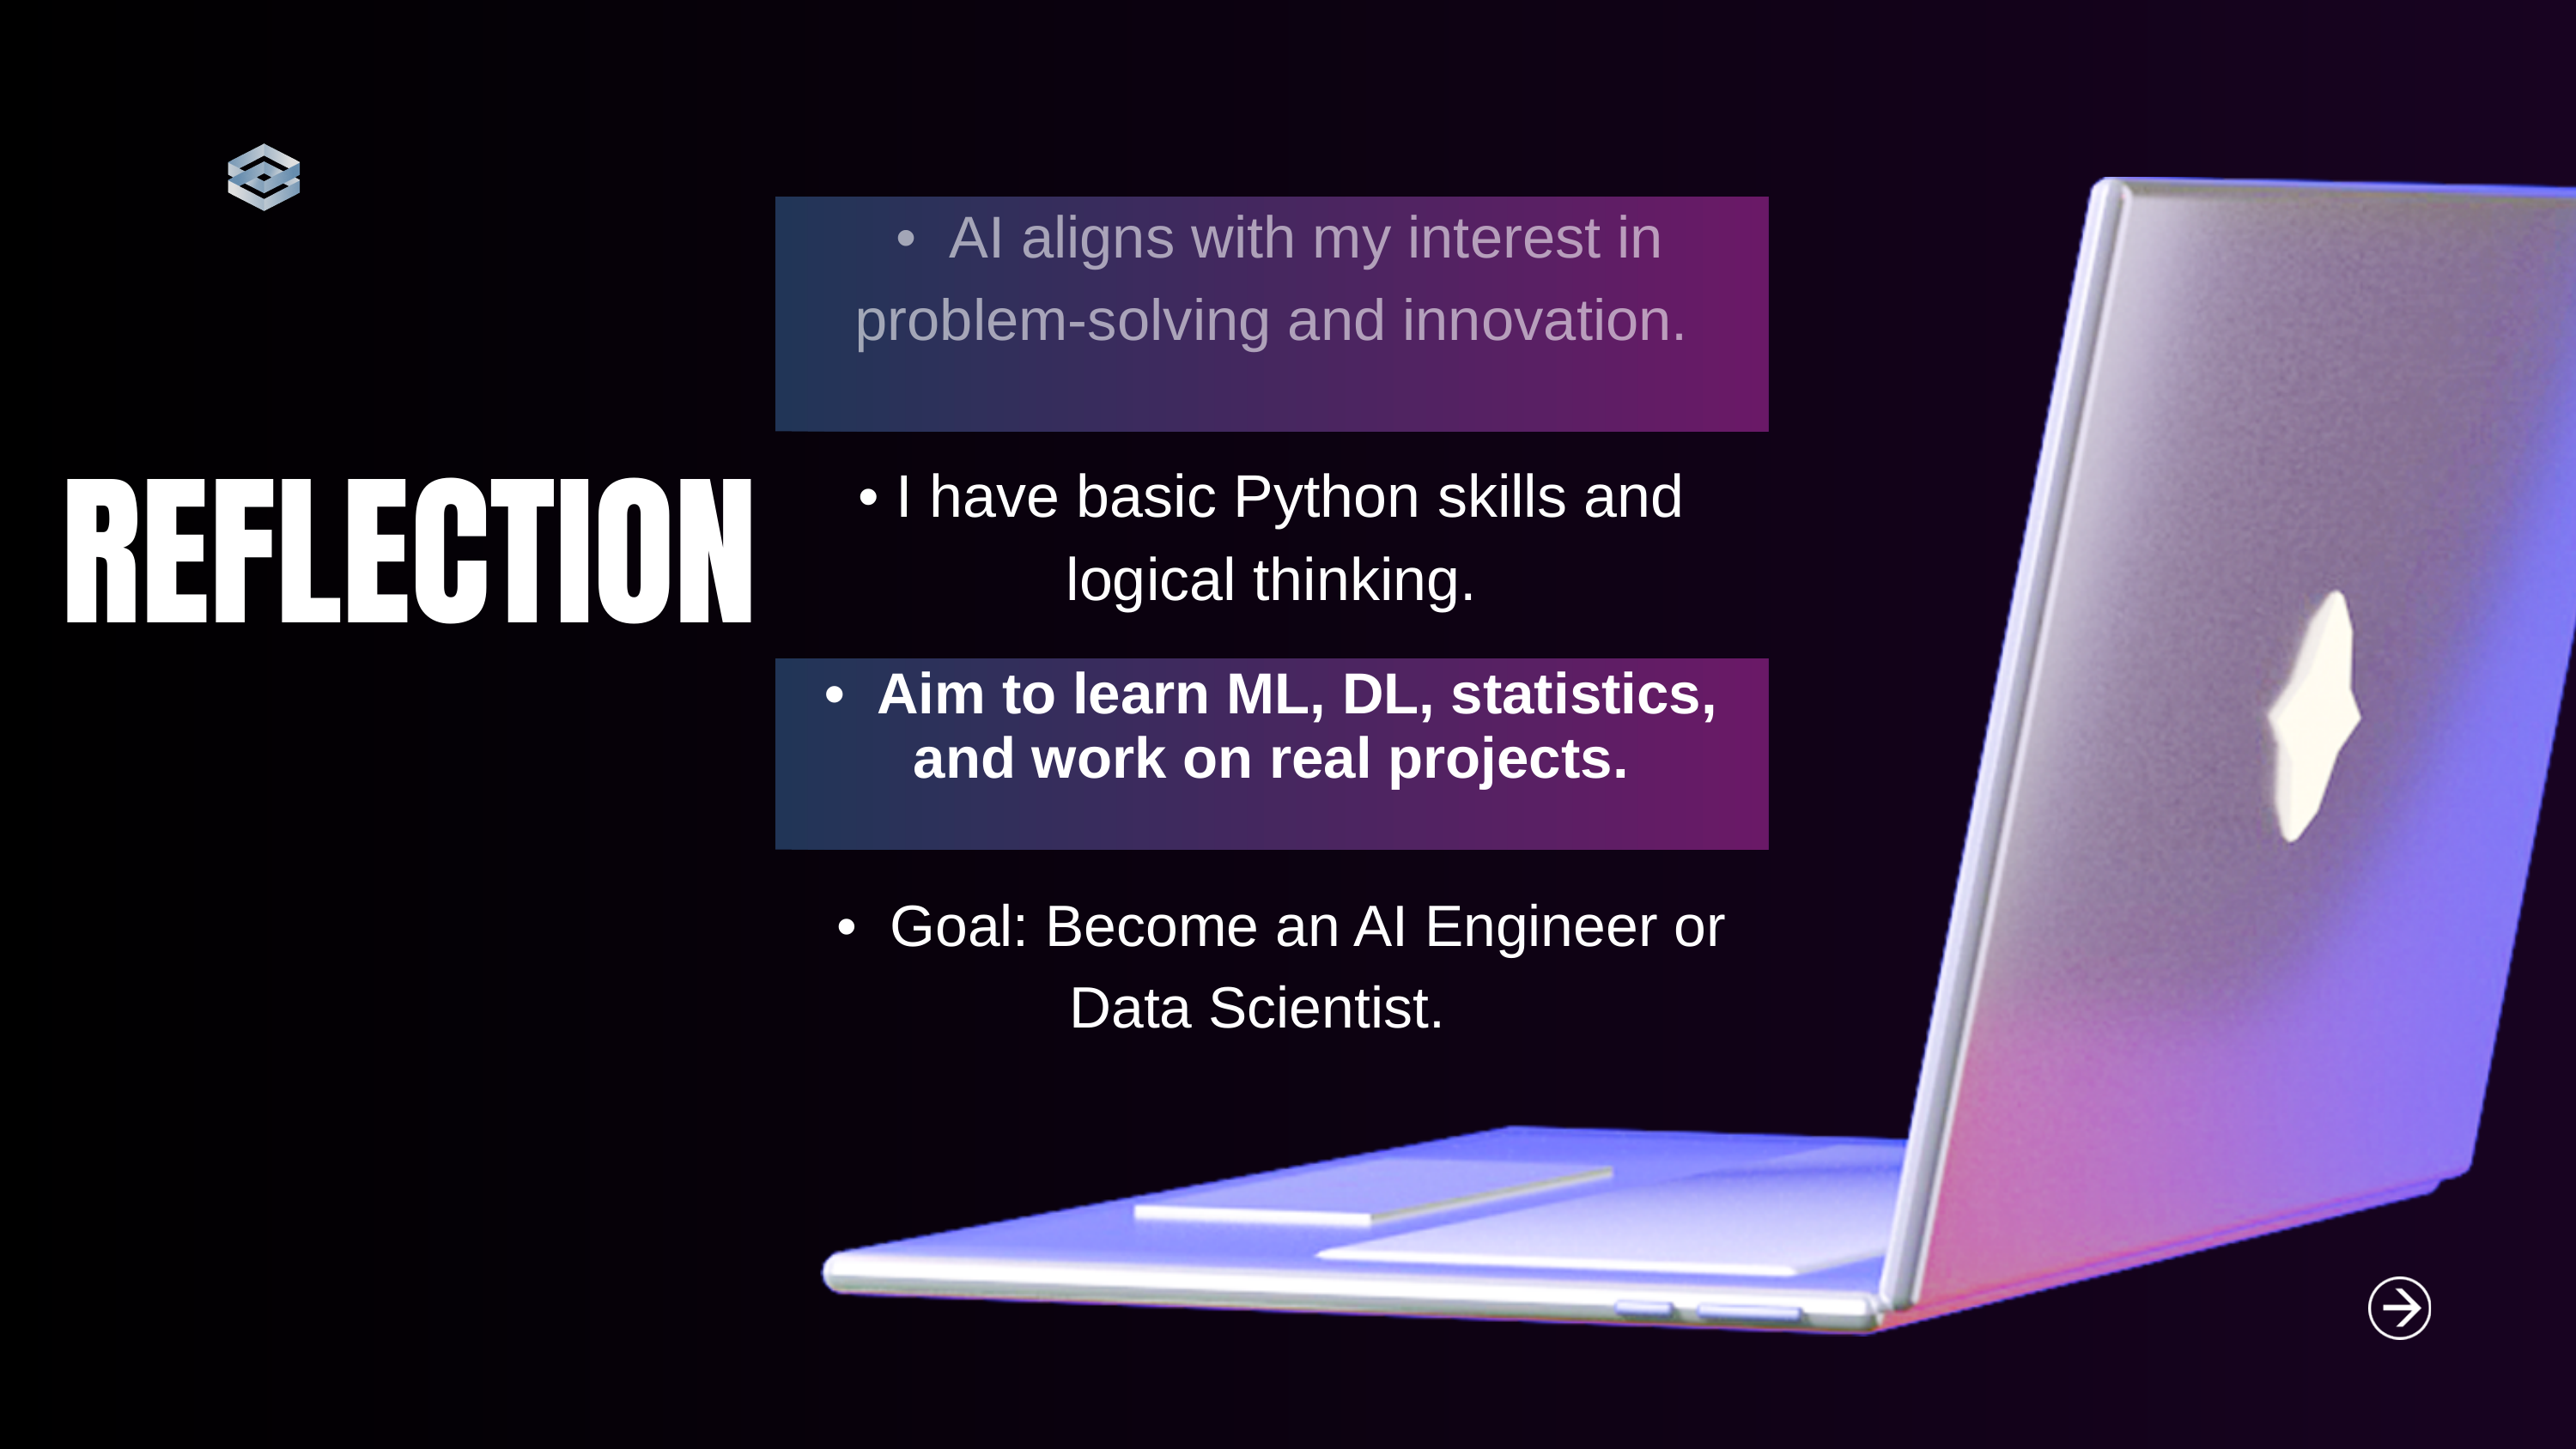

•  AI aligns with my interest in problem-solving and innovation.

• I have basic Python skills and logical thinking.

REFLECTION

•  Aim to learn ML, DL, statistics, and work on real projects.

   •  Goal: Become an AI Engineer or Data Scientist.